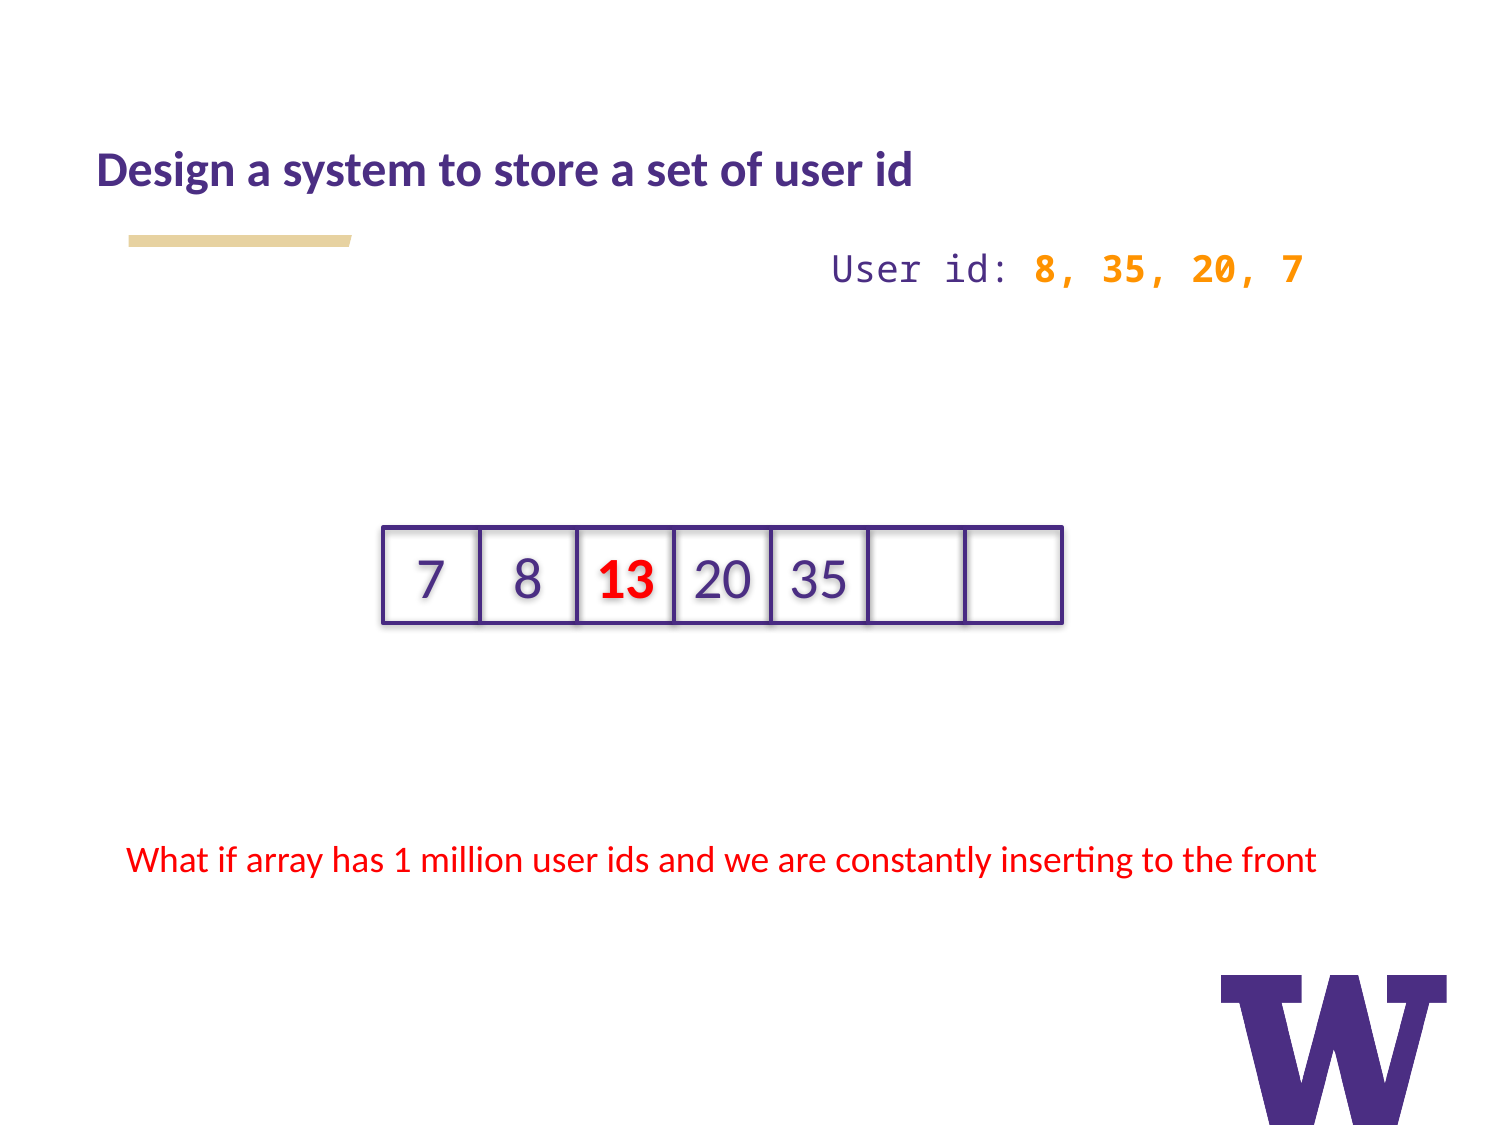

Design a system to store a set of user id
User id: 8, 35, 20, 7
7
8
13
20
35

What if array has 1 million user ids and we are constantly inserting to the front